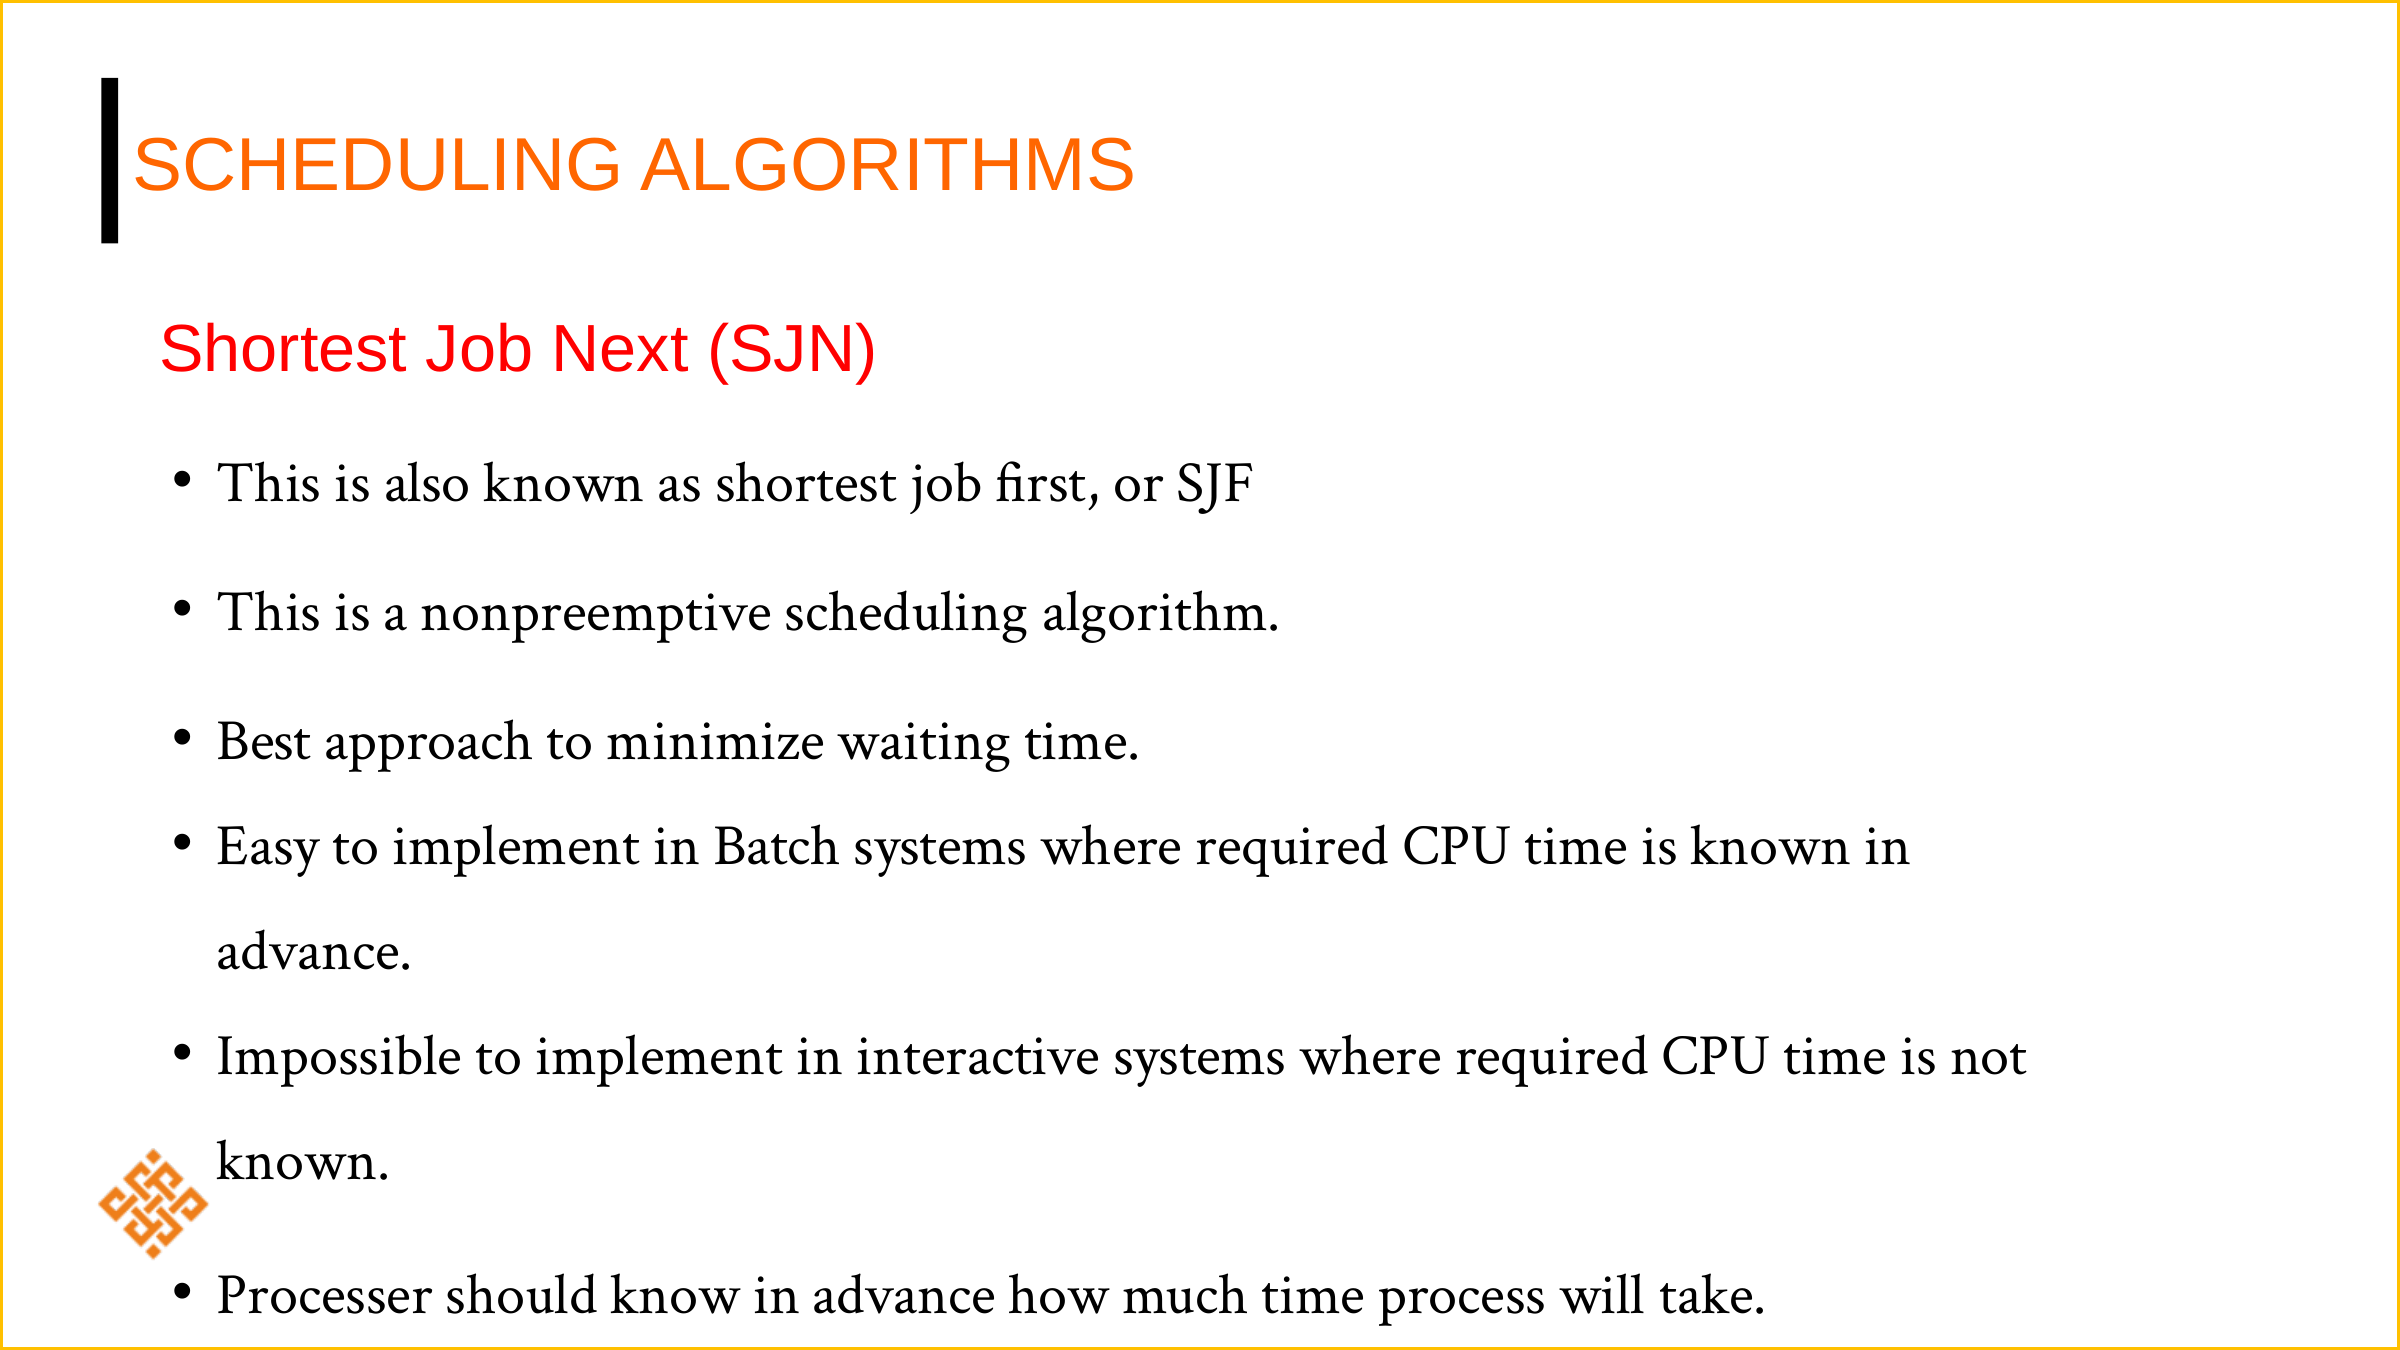

SCHEDULING ALGORITHMS
Shortest Job Next (SJN)
This is also known as shortest job first, or SJF
This is a nonpreemptive scheduling algorithm.
Best approach to minimize waiting time.
Easy to implement in Batch systems where required CPU time is known in advance.
Impossible to implement in interactive systems where required CPU time is not known.
Processer should know in advance how much time process will take.